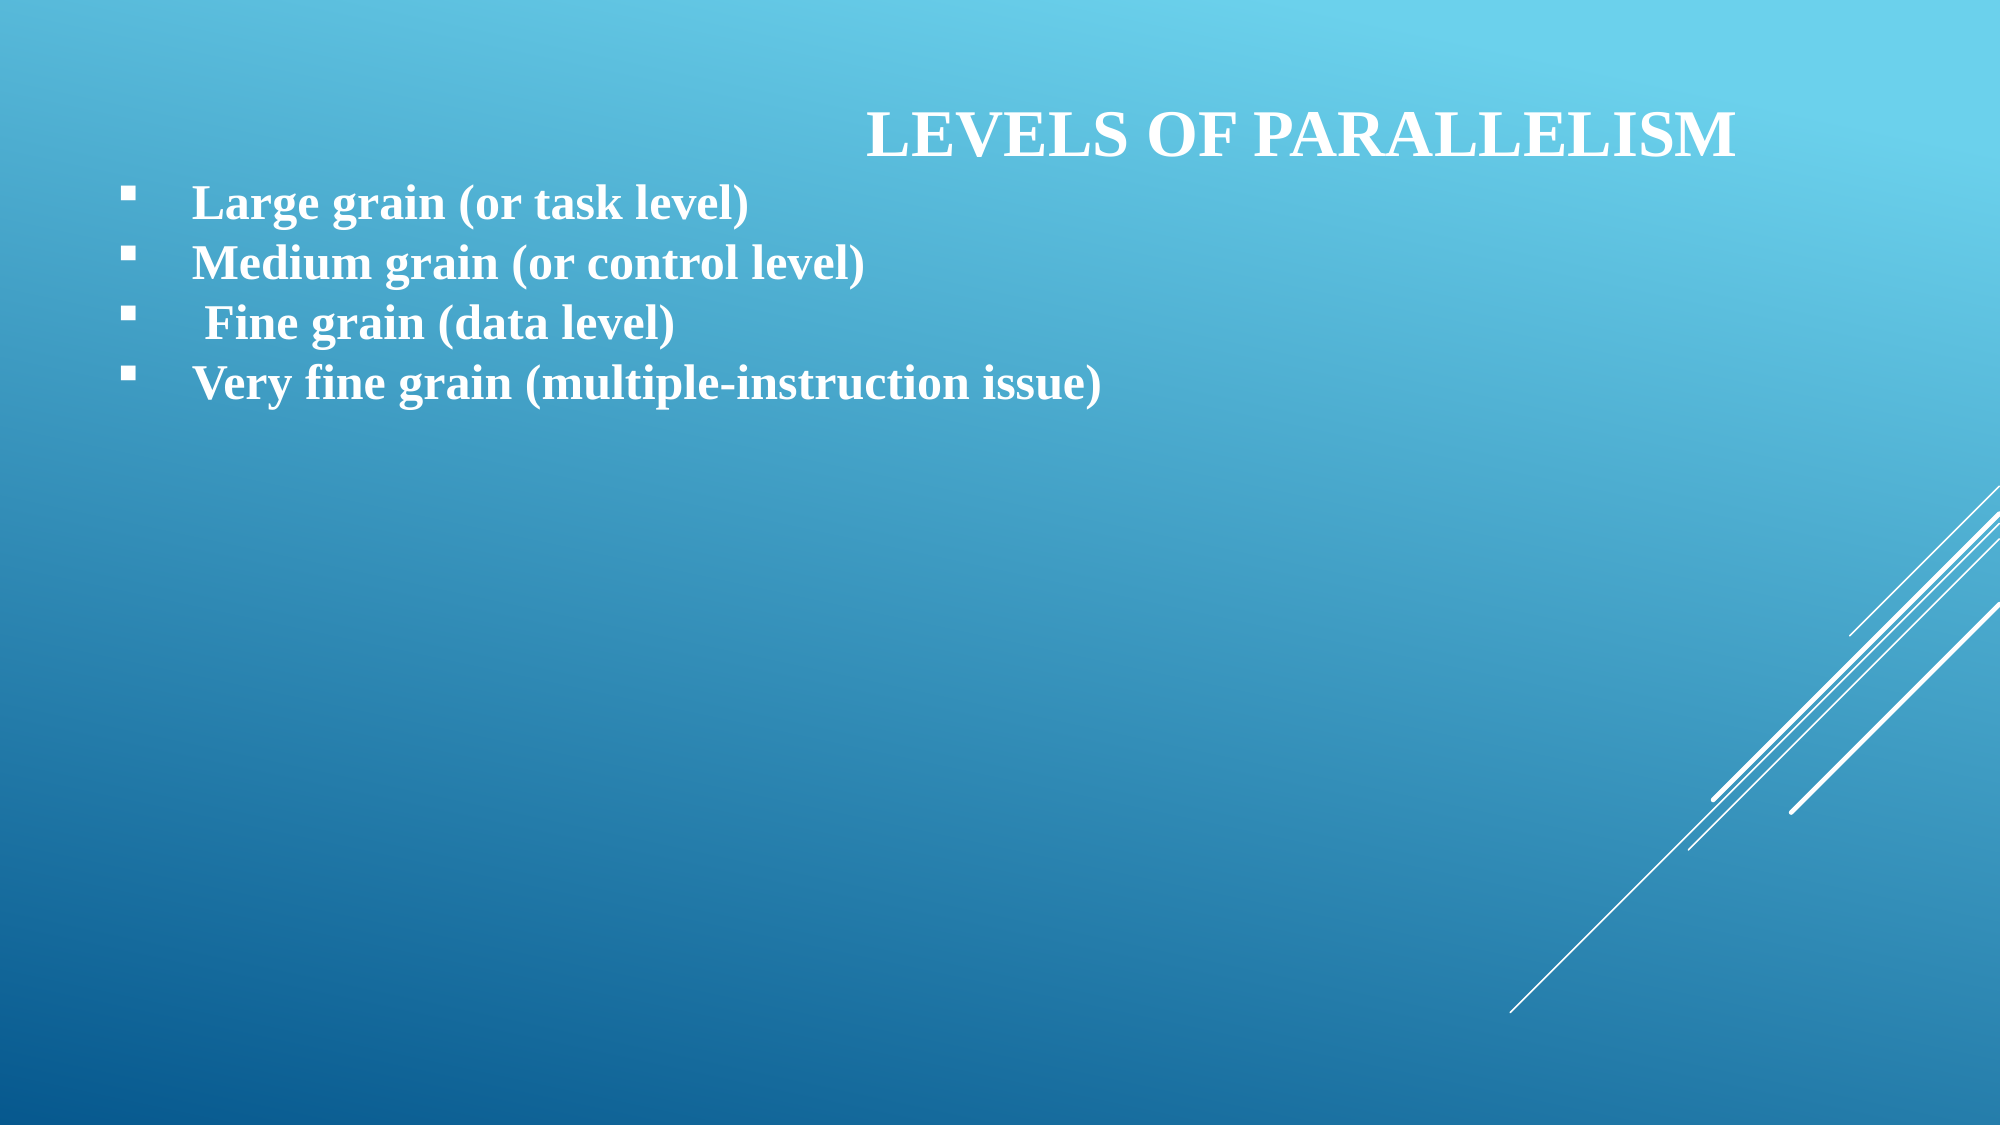

LEVELS OF PARALLELISM
Large grain (or task level)
Medium grain (or control level)
 Fine grain (data level)
Very fine grain (multiple-instruction issue)